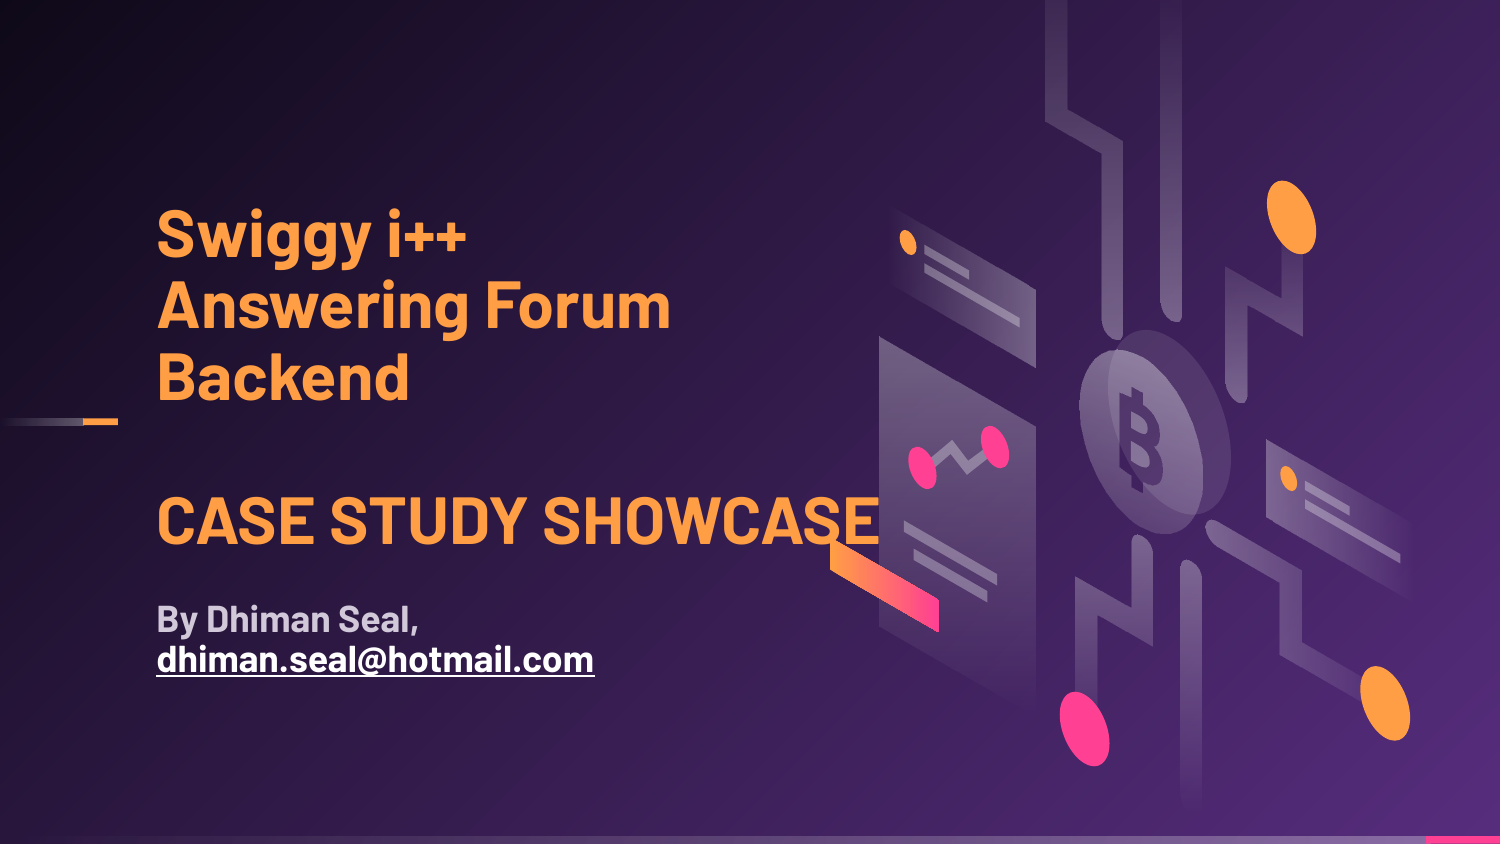

# Swiggy i++ Answering Forum Backend CASE STUDY SHOWCASE By Dhiman Seal, dhiman.seal@hotmail.com